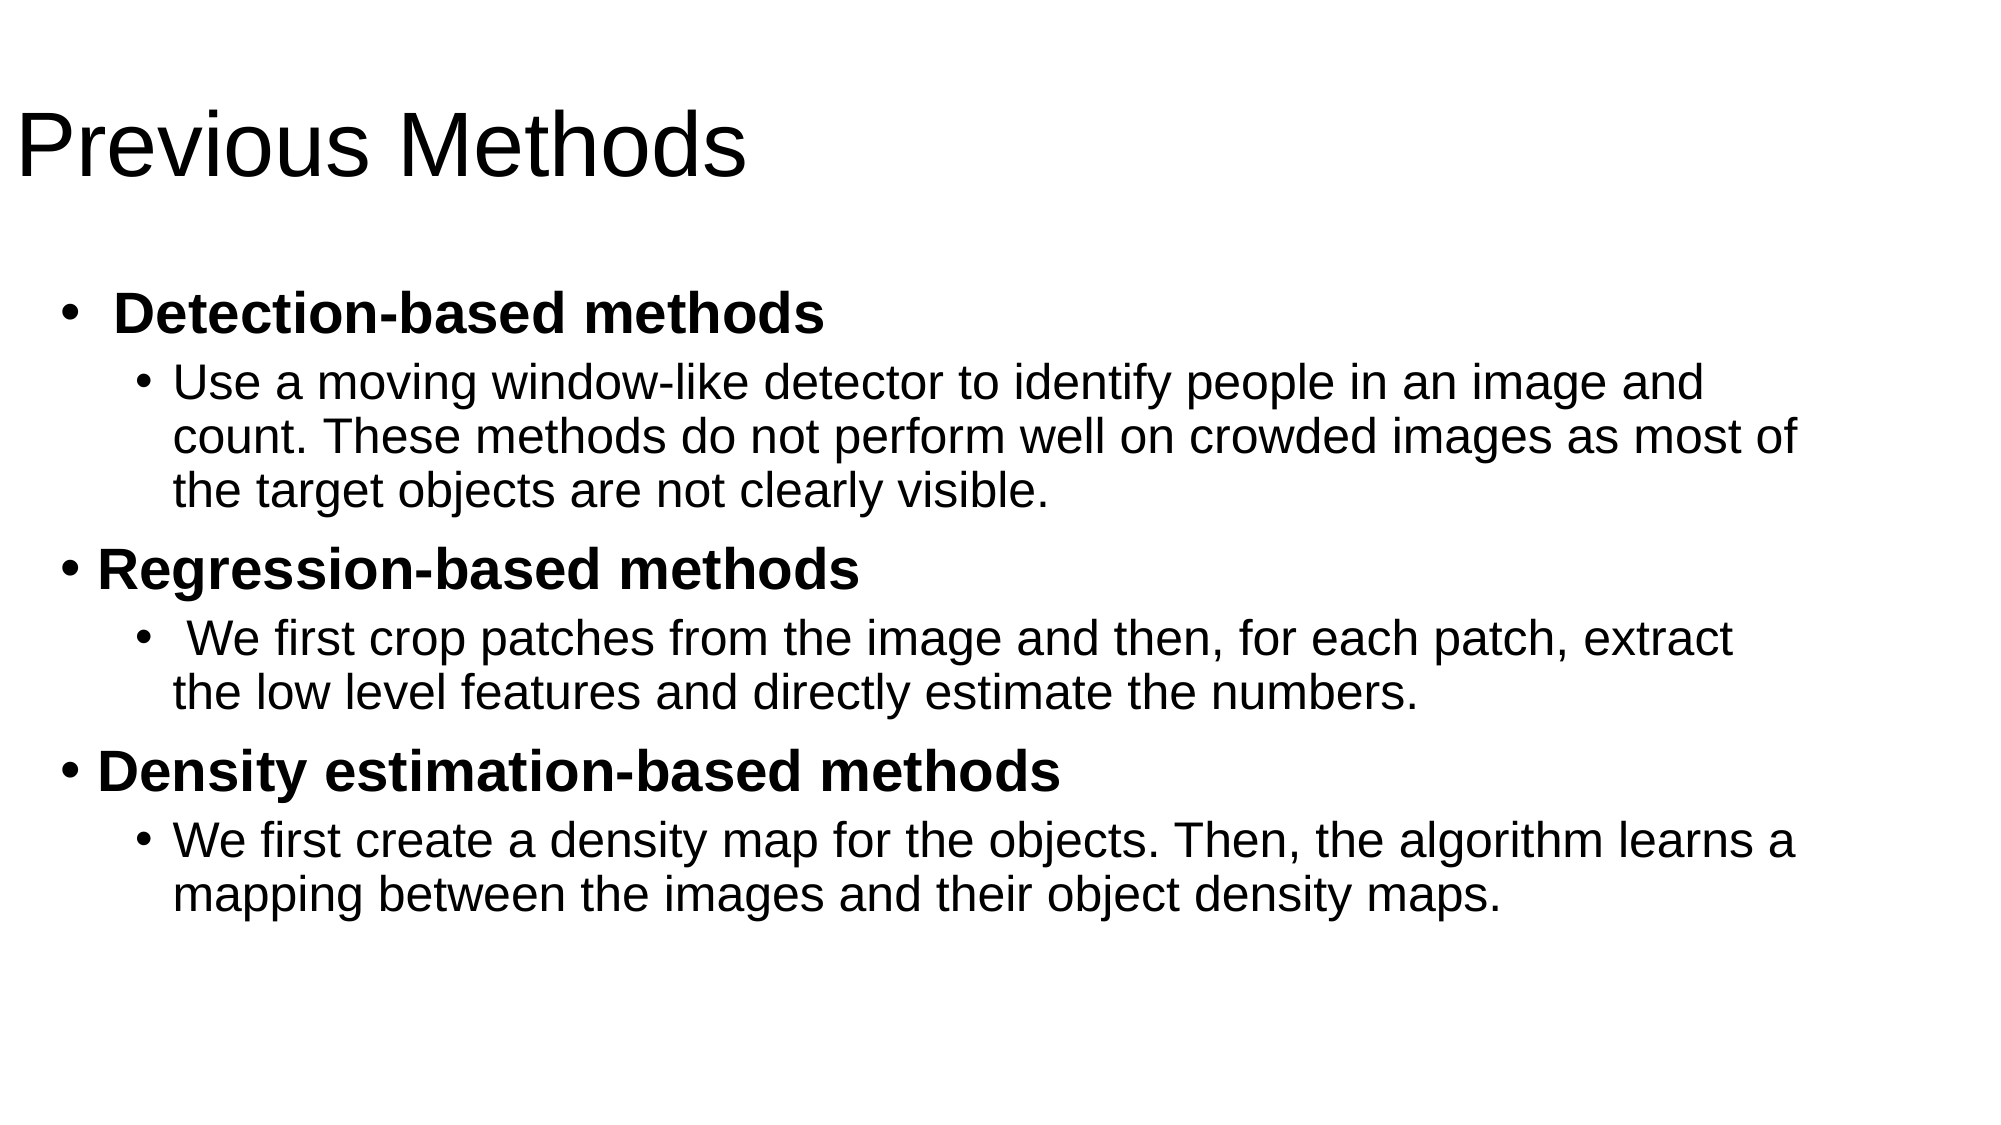

# Previous Methods
 Detection-based methods
Use a moving window-like detector to identify people in an image and count. These methods do not perform well on crowded images as most of the target objects are not clearly visible.
Regression-based methods
 We first crop patches from the image and then, for each patch, extract the low level features and directly estimate the numbers.
Density estimation-based methods
We first create a density map for the objects. Then, the algorithm learns a mapping between the images and their object density maps.